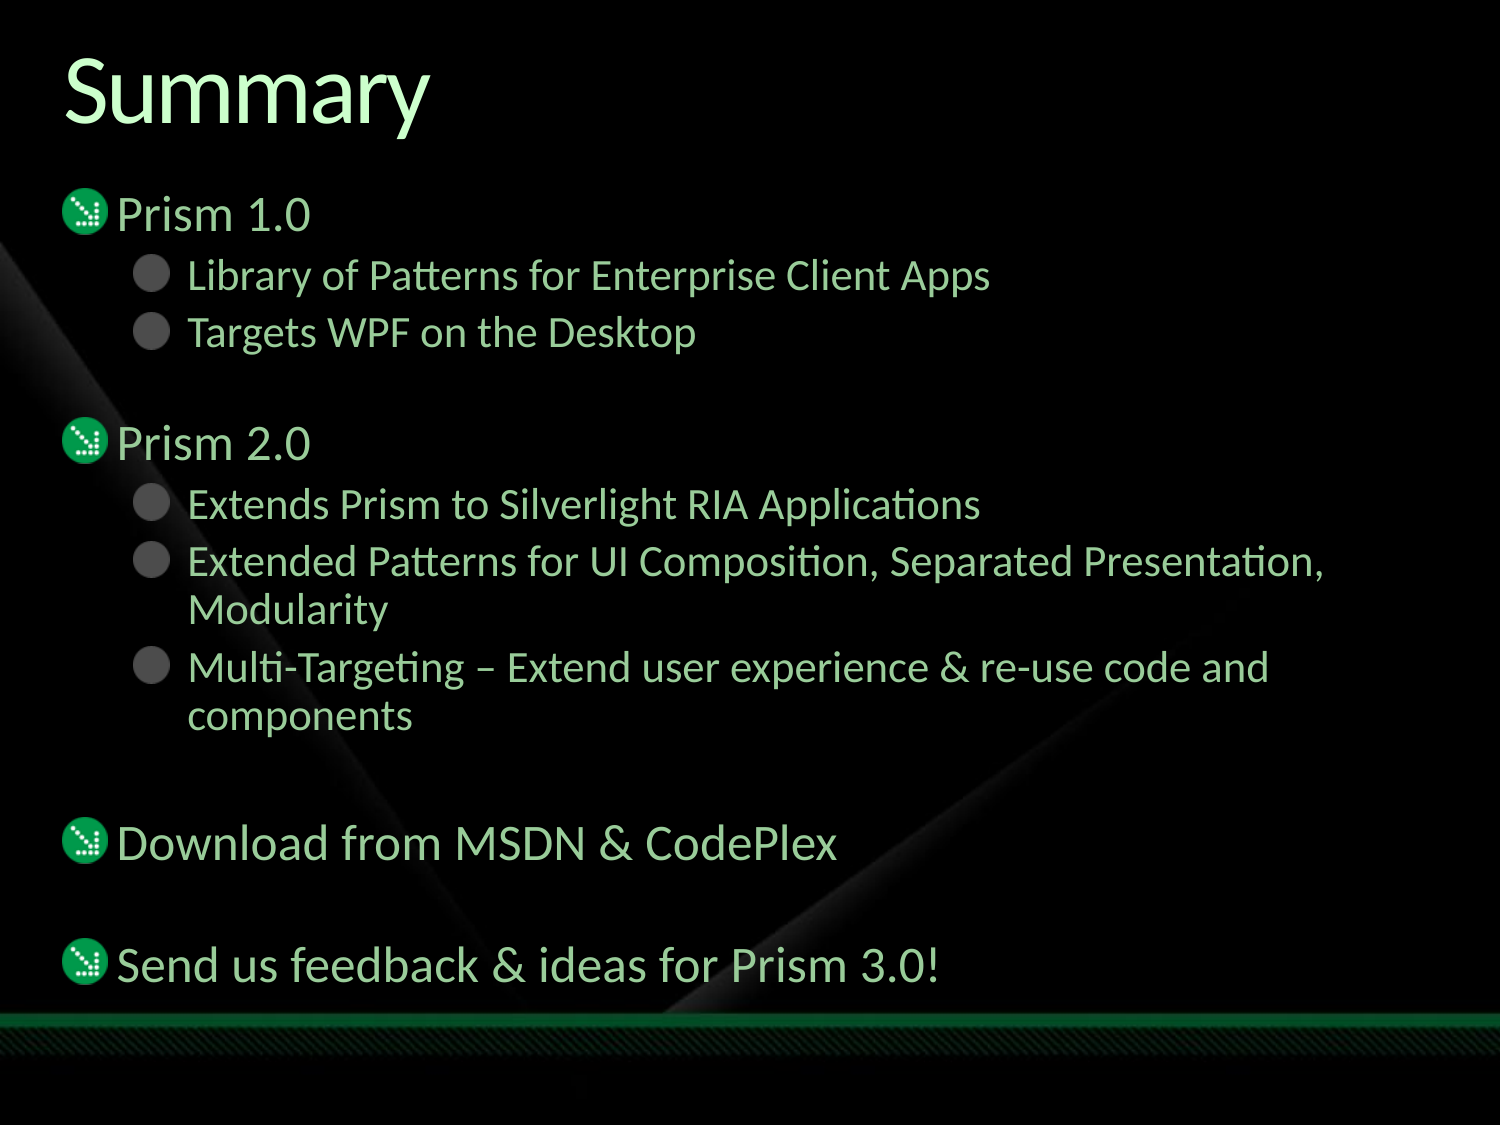

# Summary
Prism 1.0
Library of Patterns for Enterprise Client Apps
Targets WPF on the Desktop
Prism 2.0
Extends Prism to Silverlight RIA Applications
Extended Patterns for UI Composition, Separated Presentation, Modularity
Multi-Targeting – Extend user experience & re-use code and components

Download from MSDN & CodePlex
Send us feedback & ideas for Prism 3.0!